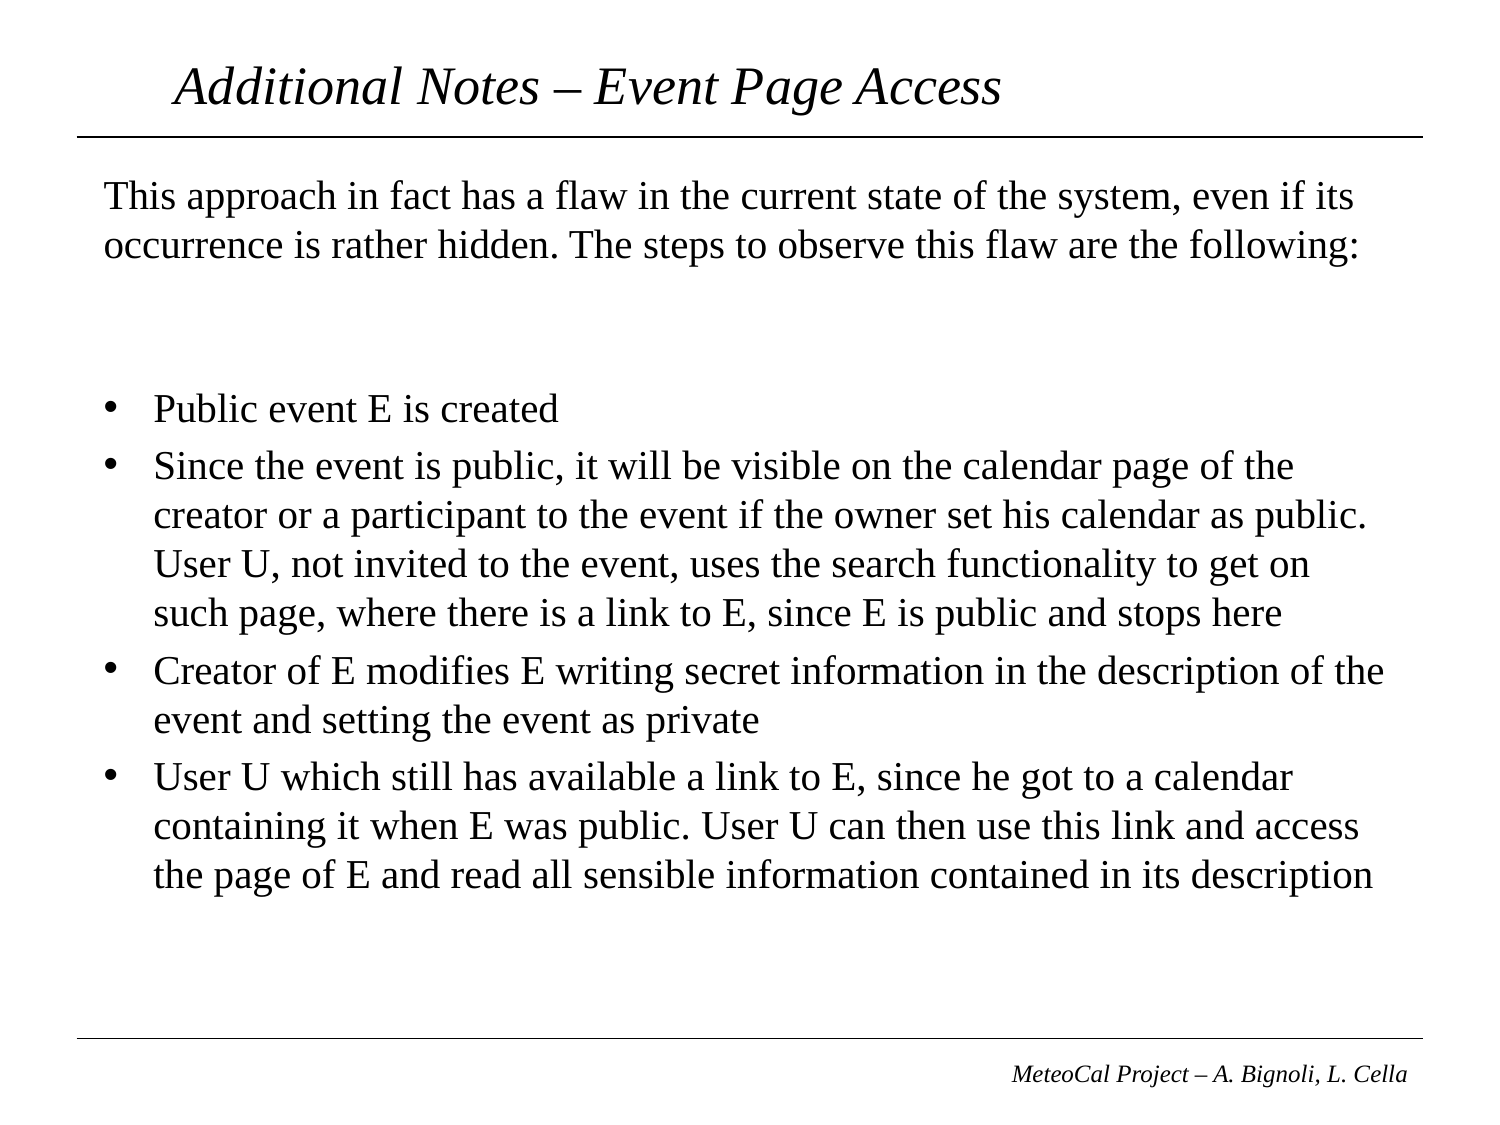

# Additional Notes – Event Page Access
This approach in fact has a flaw in the current state of the system, even if its occurrence is rather hidden. The steps to observe this flaw are the following:

Public event E is created
Since the event is public, it will be visible on the calendar page of the creator or a participant to the event if the owner set his calendar as public. User U, not invited to the event, uses the search functionality to get on such page, where there is a link to E, since E is public and stops here
Creator of E modifies E writing secret information in the description of the event and setting the event as private
User U which still has available a link to E, since he got to a calendar containing it when E was public. User U can then use this link and access the page of E and read all sensible information contained in its description
MeteoCal Project – A. Bignoli, L. Cella